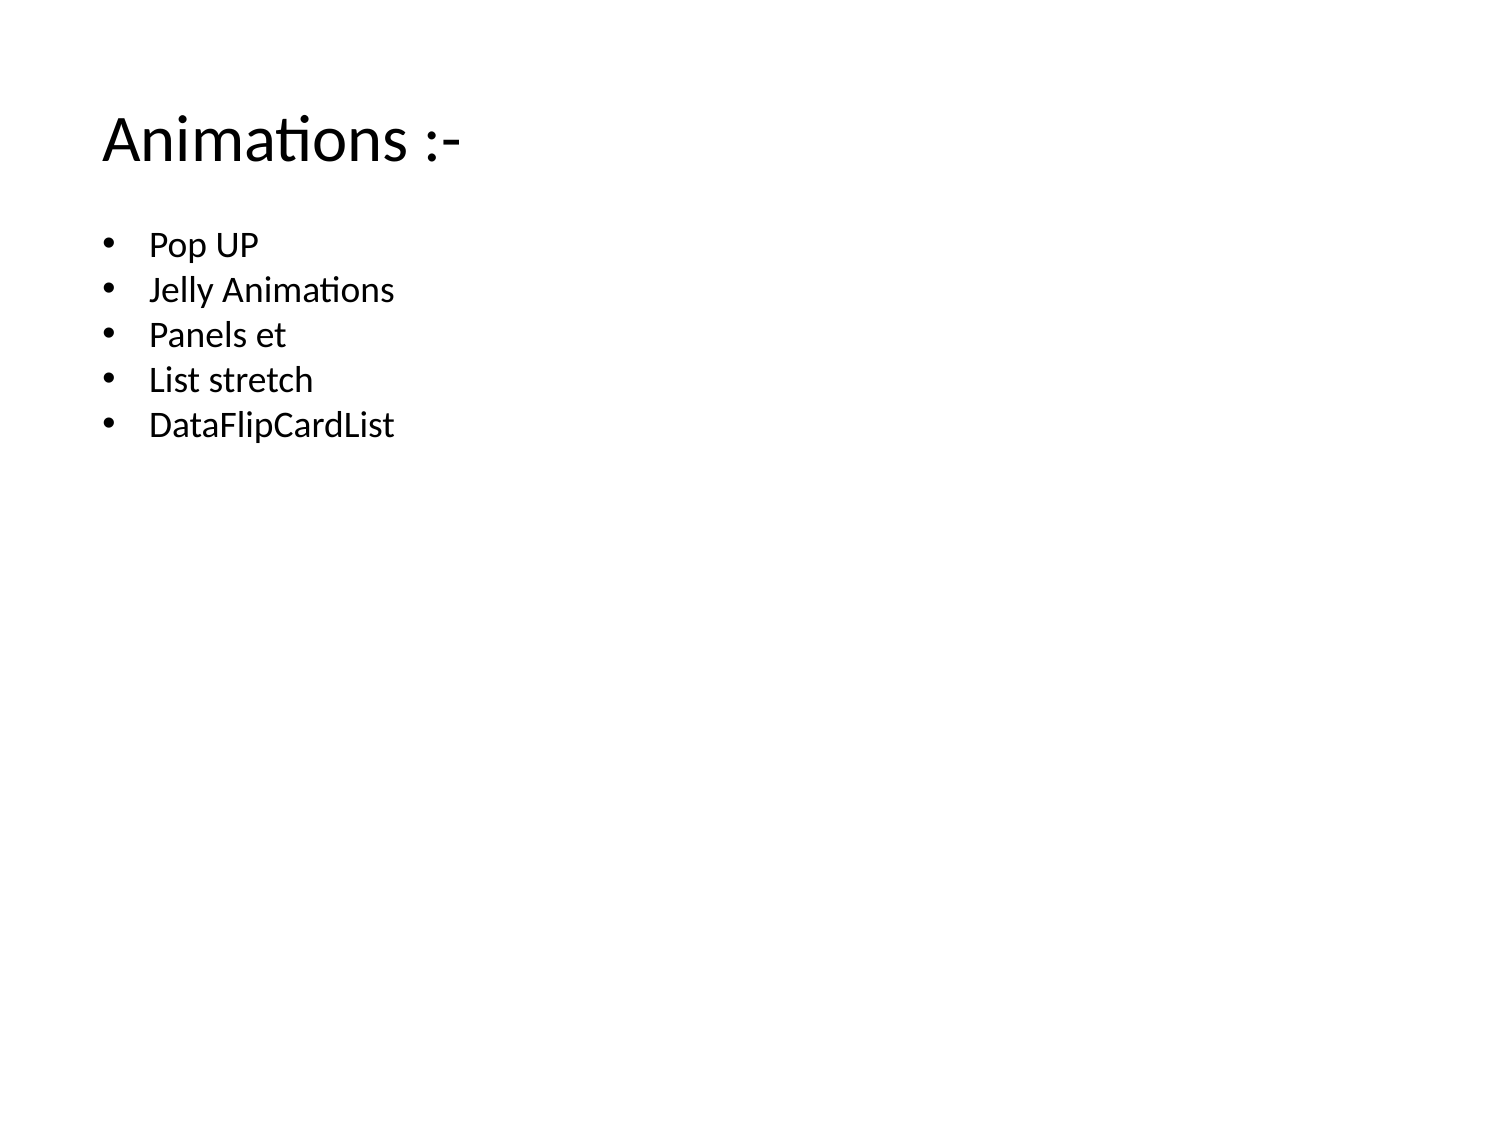

Animations :-

Pop UP
Jelly Animations
Panels et
List stretch
DataFlipCardList